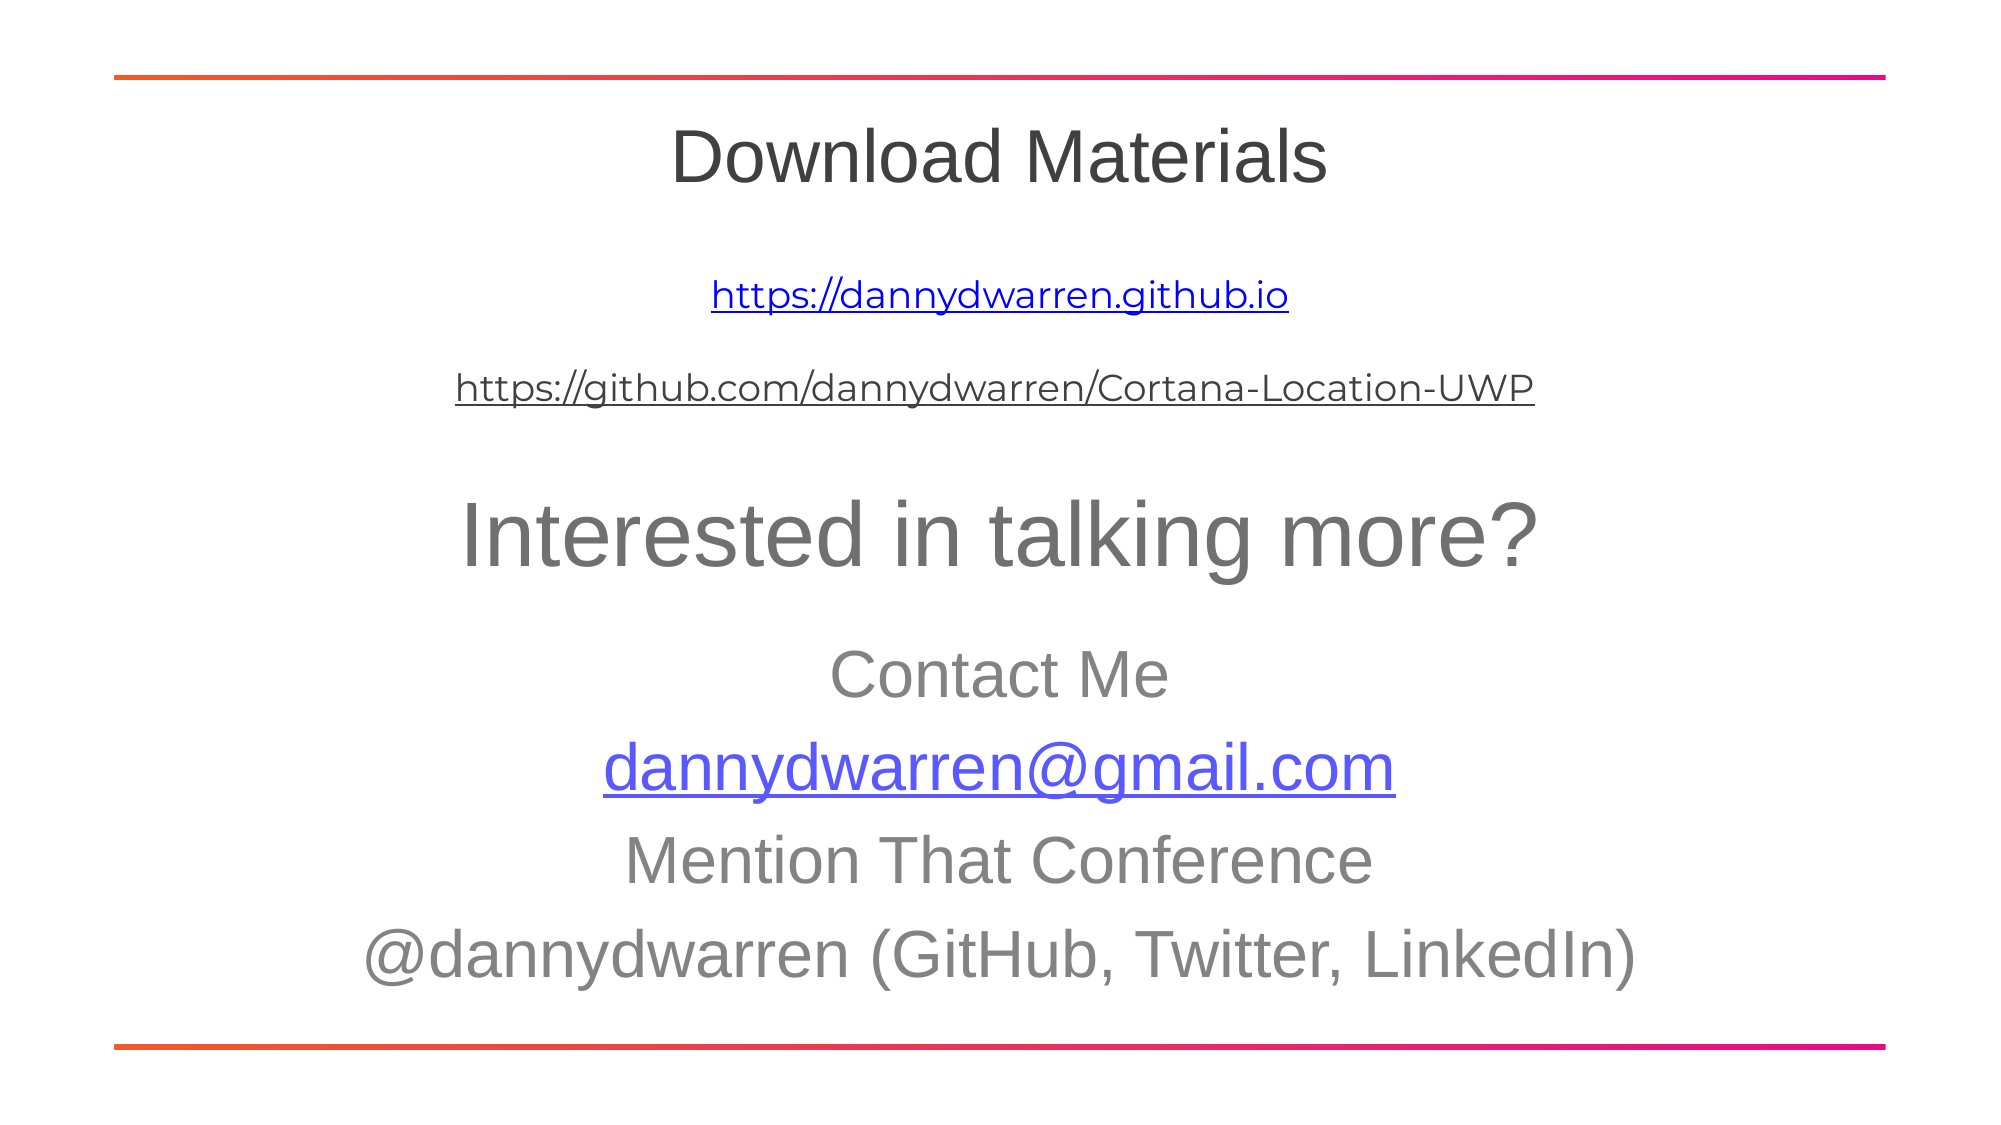

# Download Materials
https://dannydwarren.github.io
https://github.com/dannydwarren/Cortana-Location-UWP
Interested in talking more?
Contact Me
dannydwarren@gmail.com
Mention That Conference
@dannydwarren (GitHub, Twitter, LinkedIn)